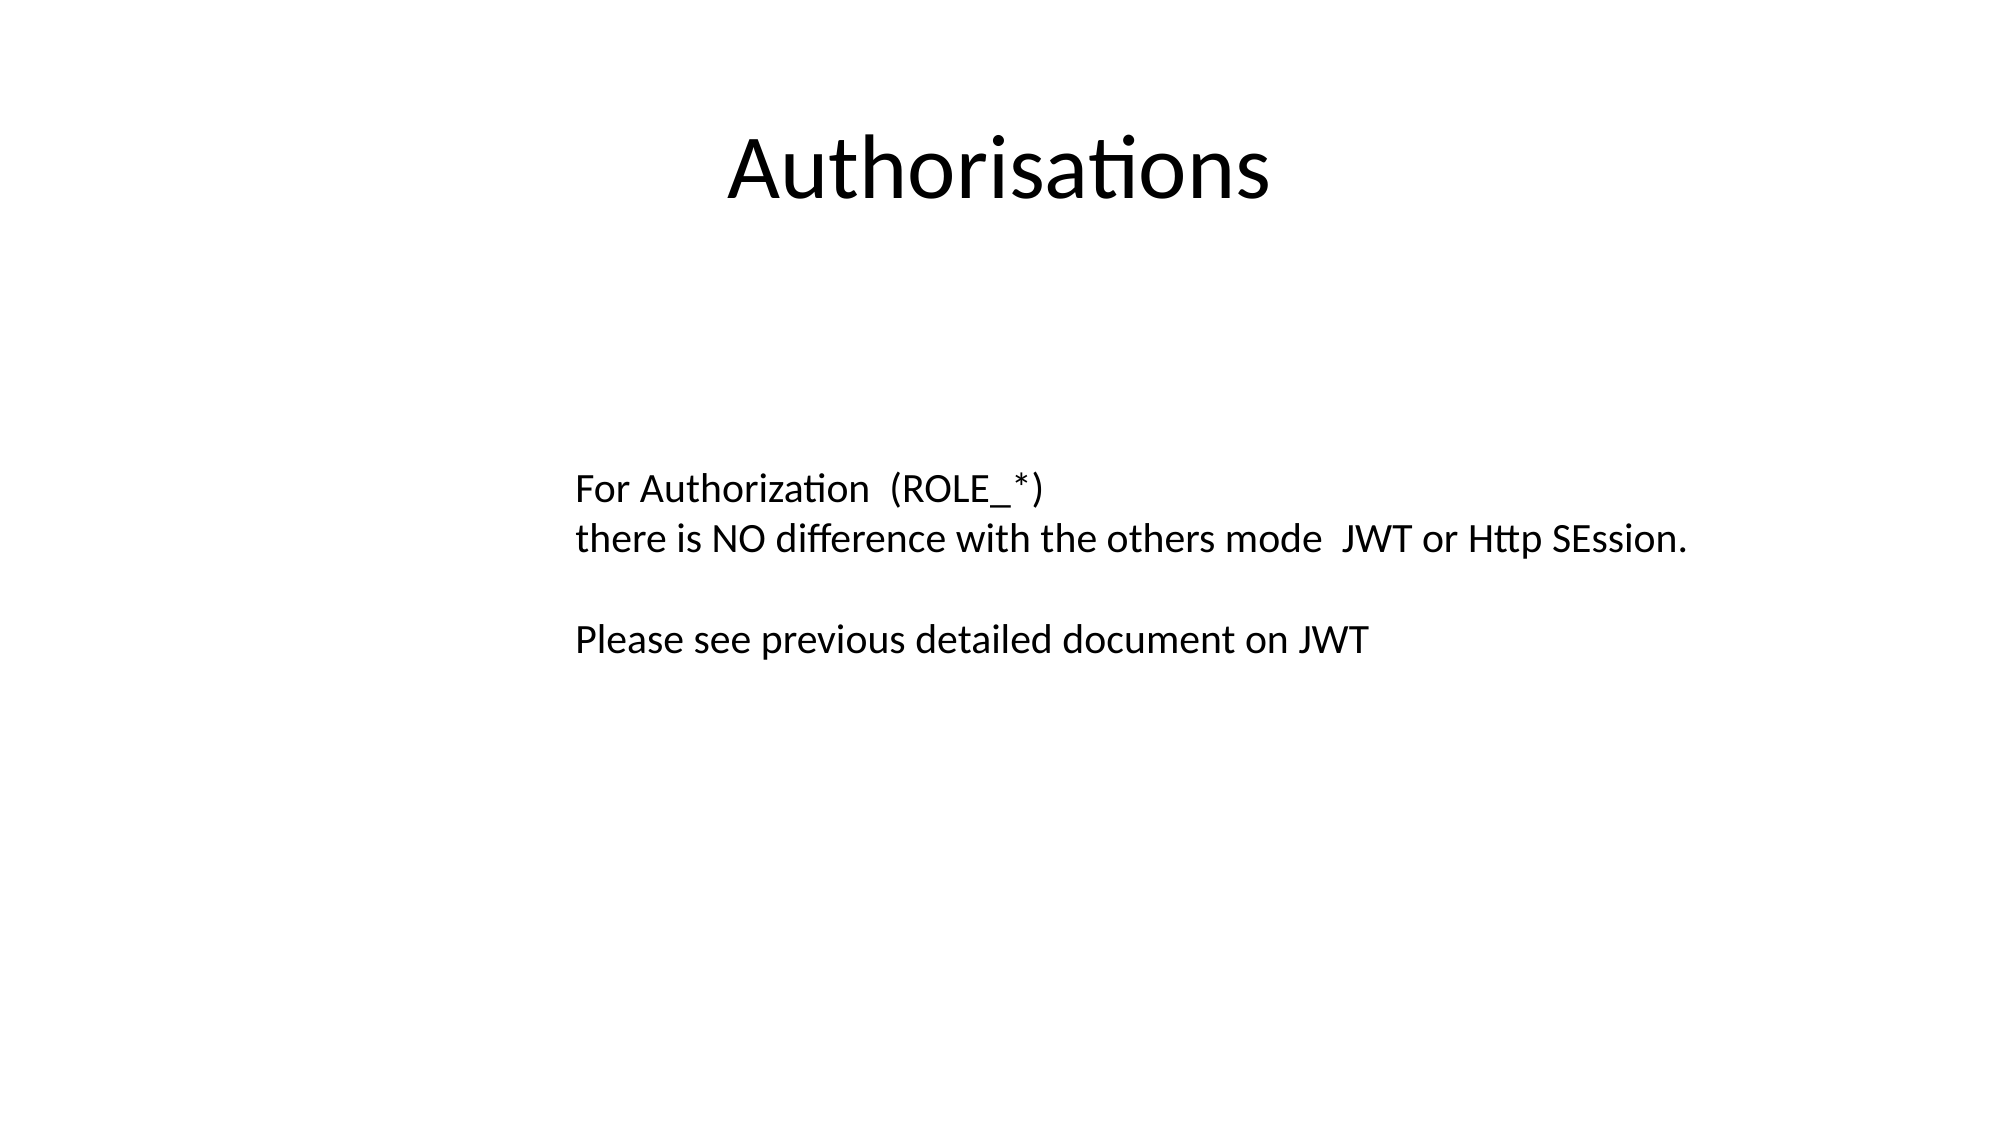

# Authorisations
For Authorization  (ROLE_*)
there is NO difference with the others mode  JWT or Http SEssion.

Please see previous detailed document on JWT